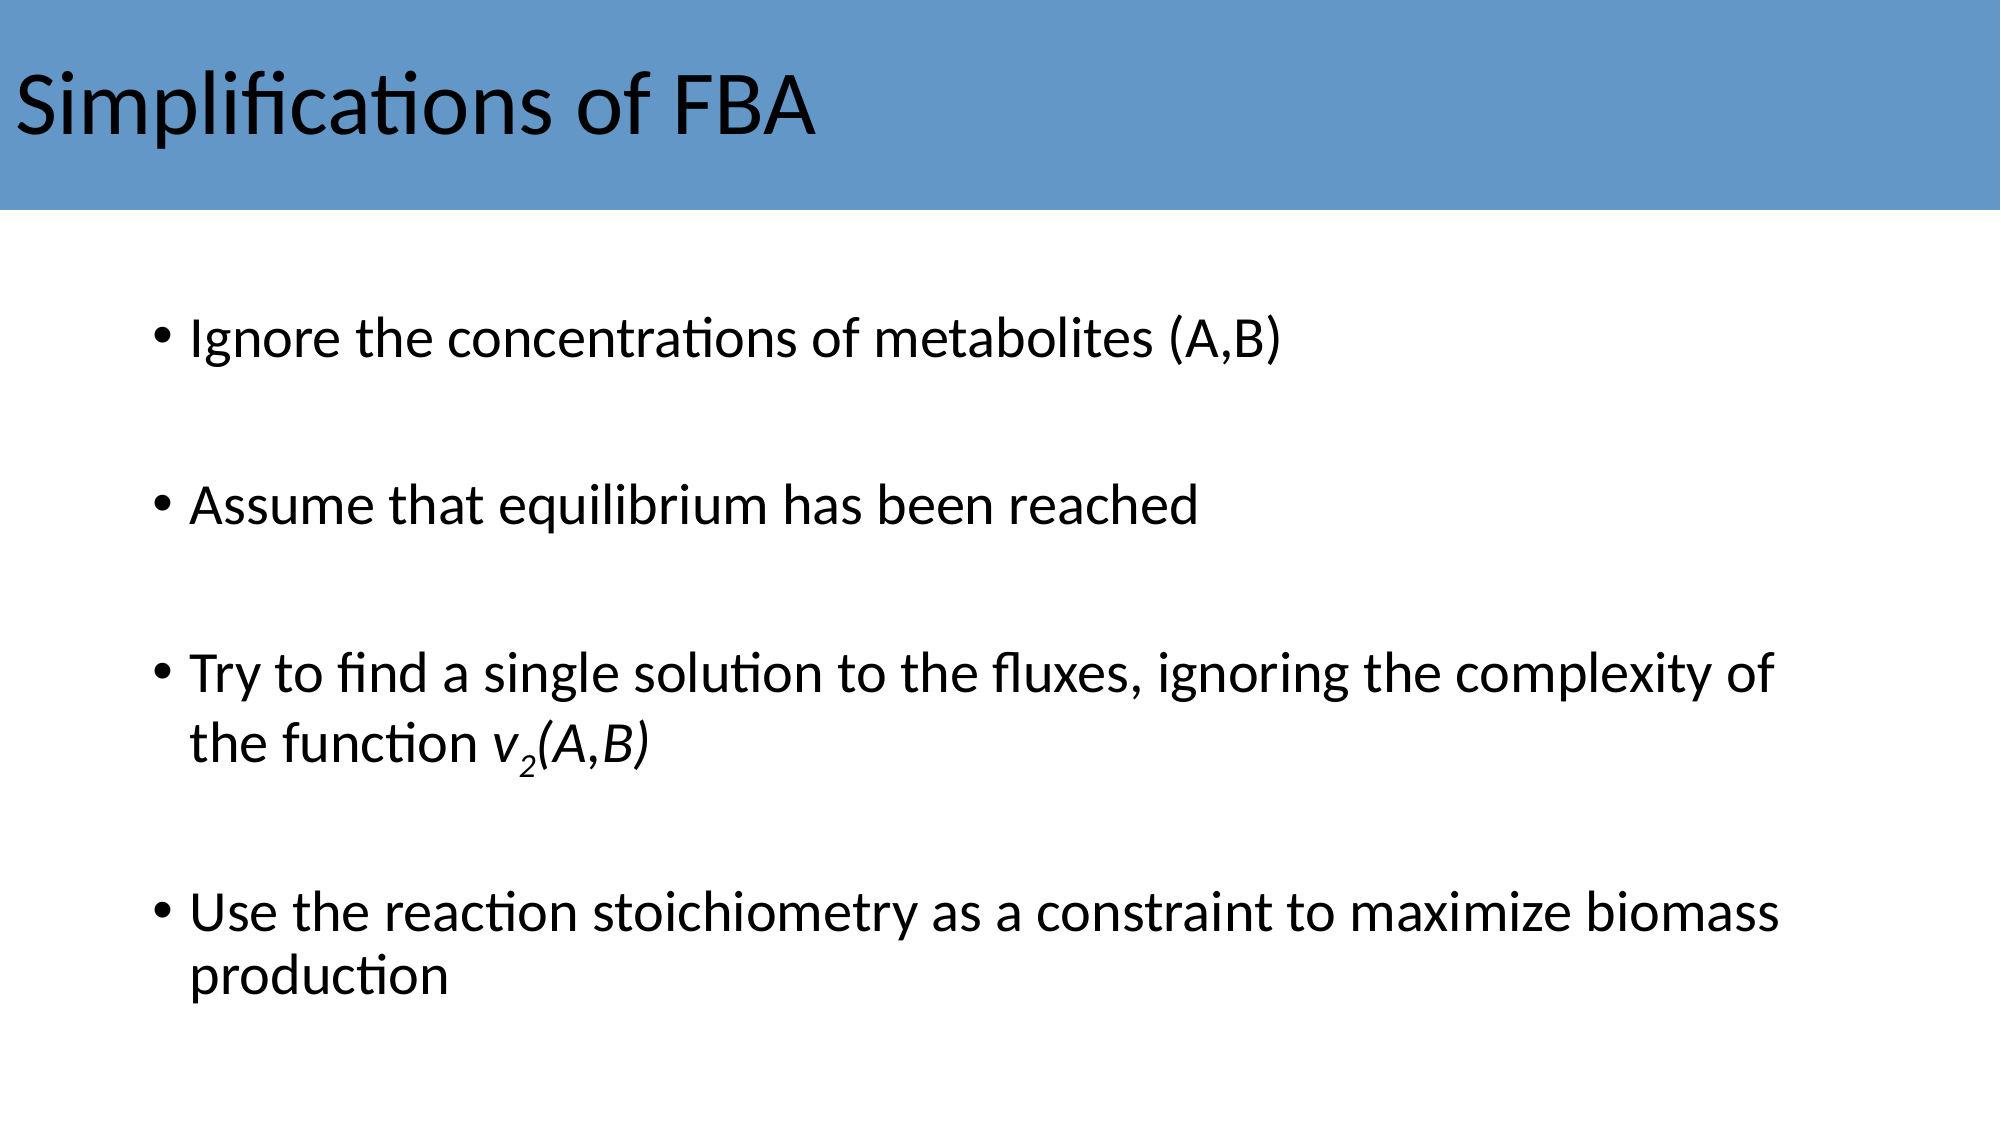

# Simplifications of FBA
Ignore the concentrations of metabolites (A,B)

Assume that equilibrium has been reached

Try to find a single solution to the fluxes, ignoring the complexity of the function v2(A,B)

Use the reaction stoichiometry as a constraint to maximize biomass production